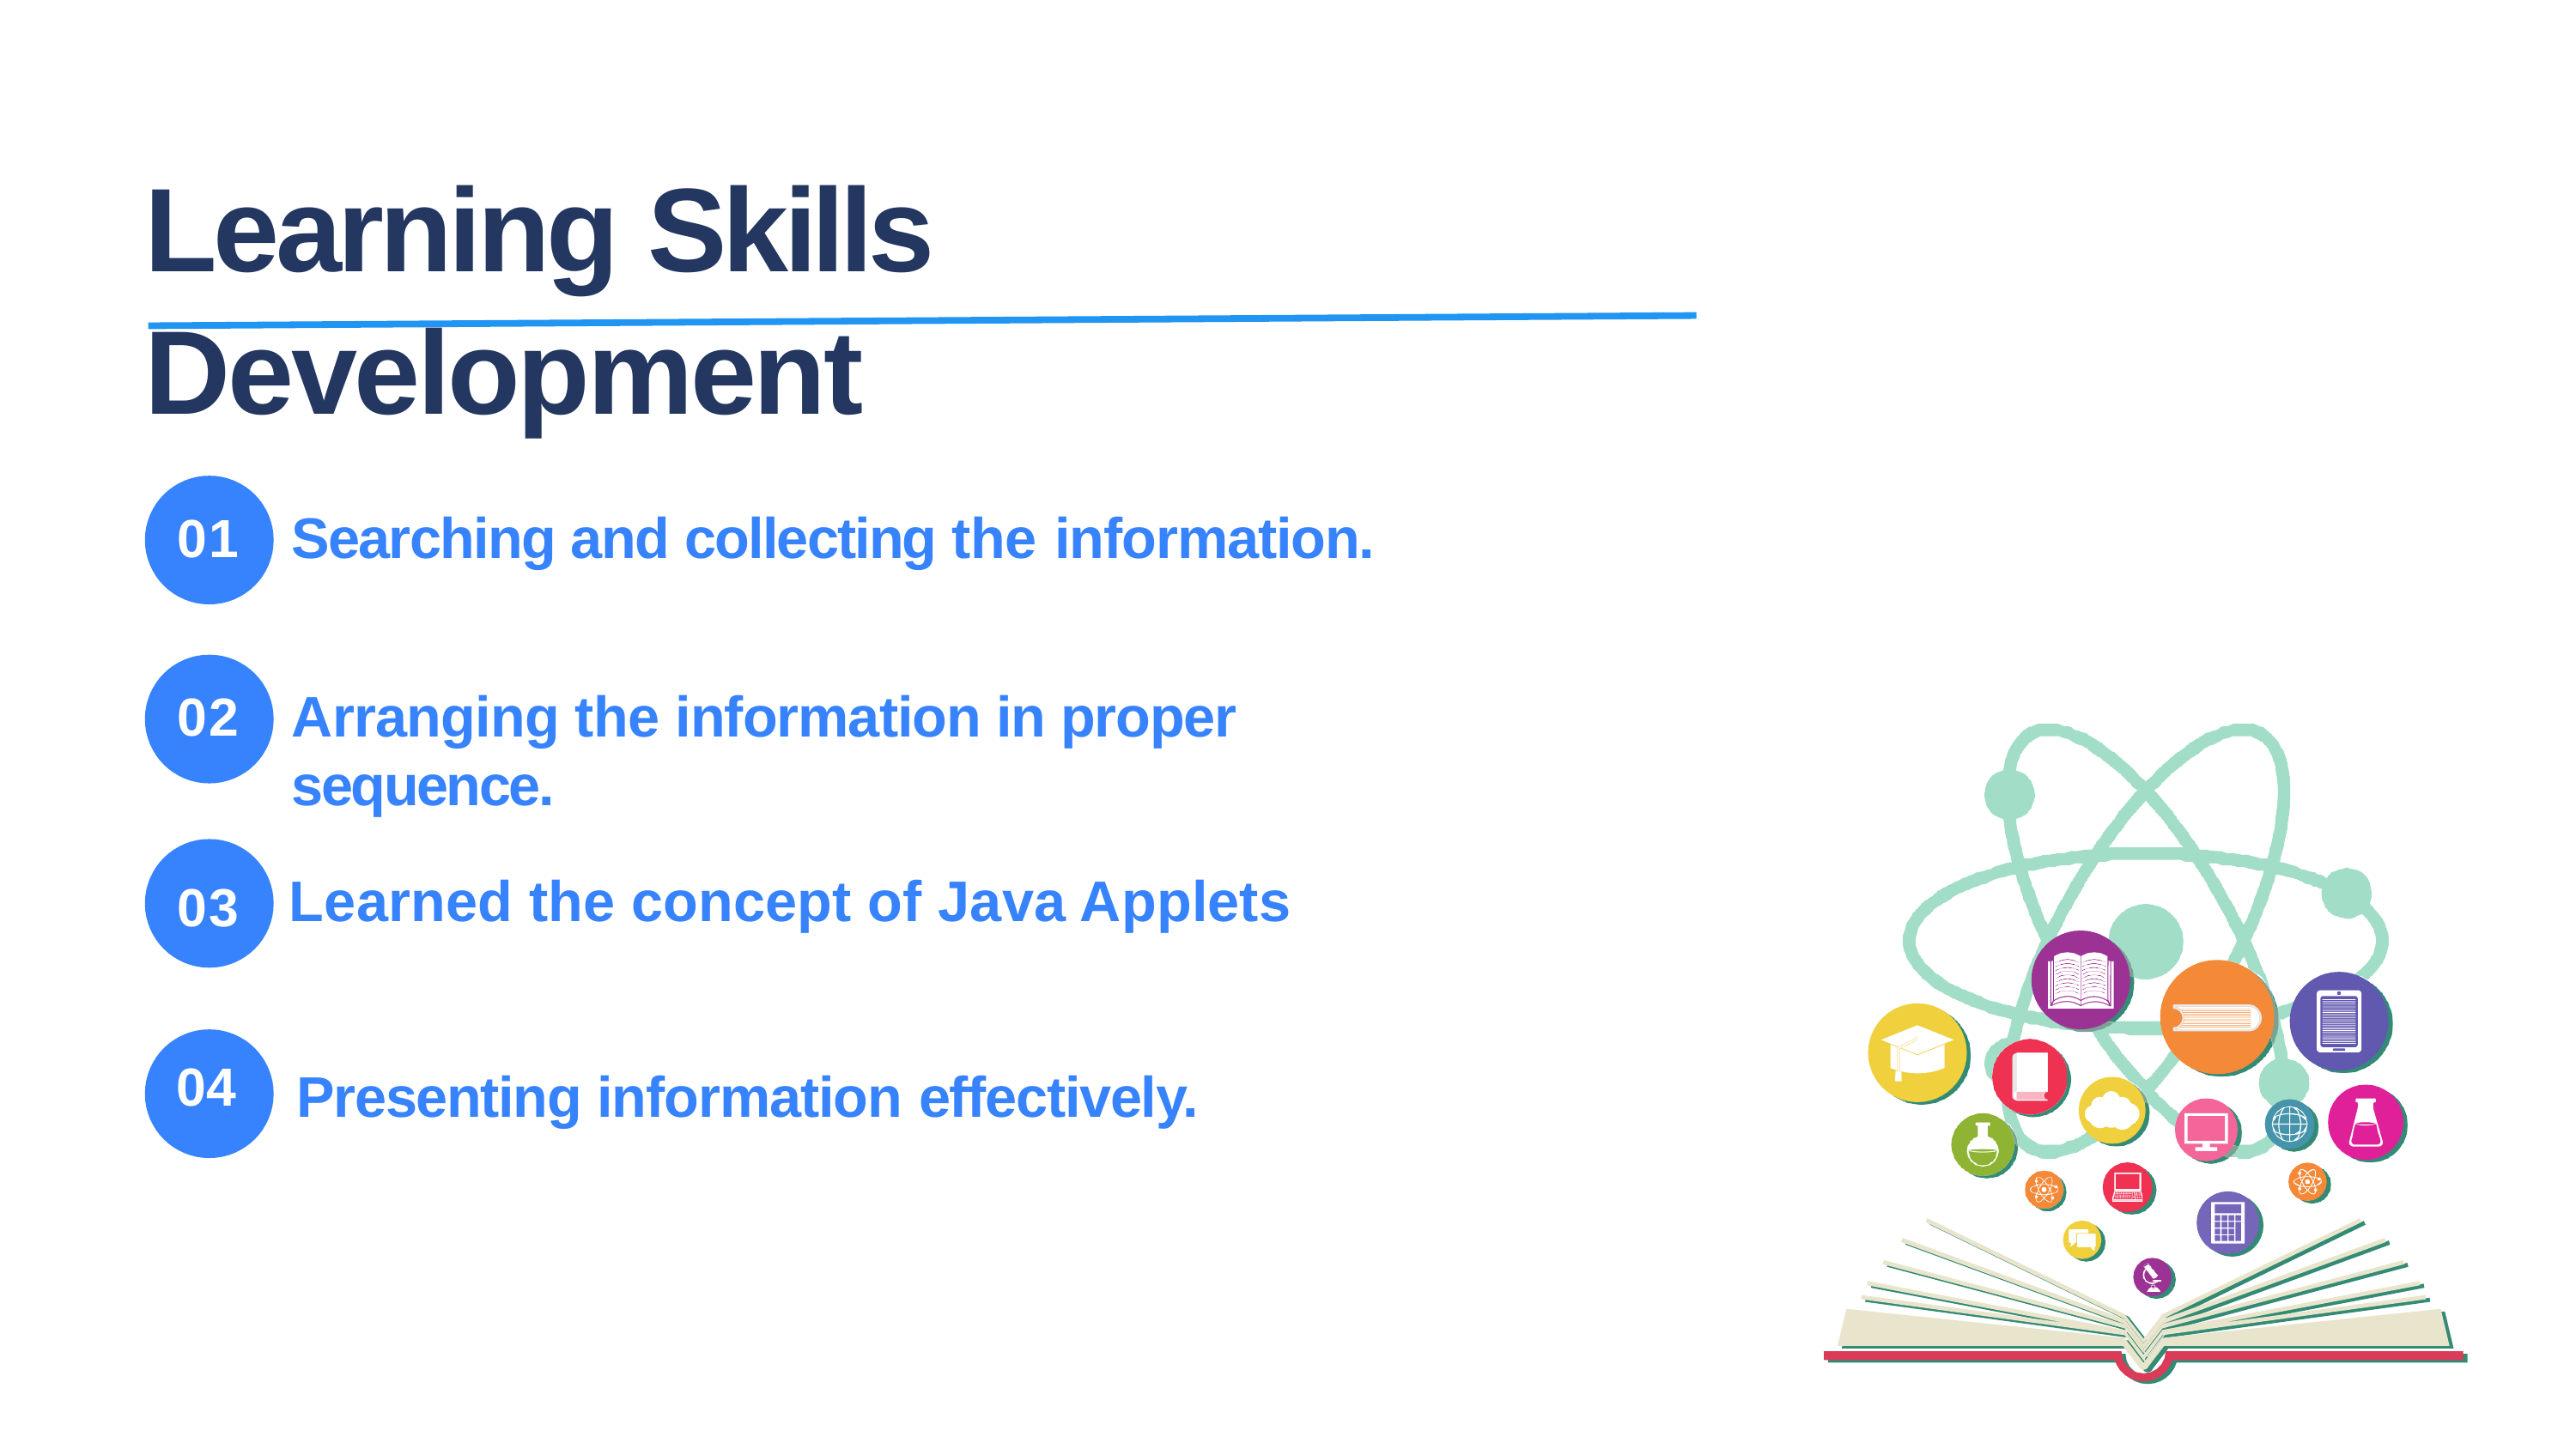

# Learning Skills Development

Searching and collecting the information.
01

Arranging the information in proper sequence.
02

      Learned the concept of Java Applets

       Presenting information effectively.
03

04